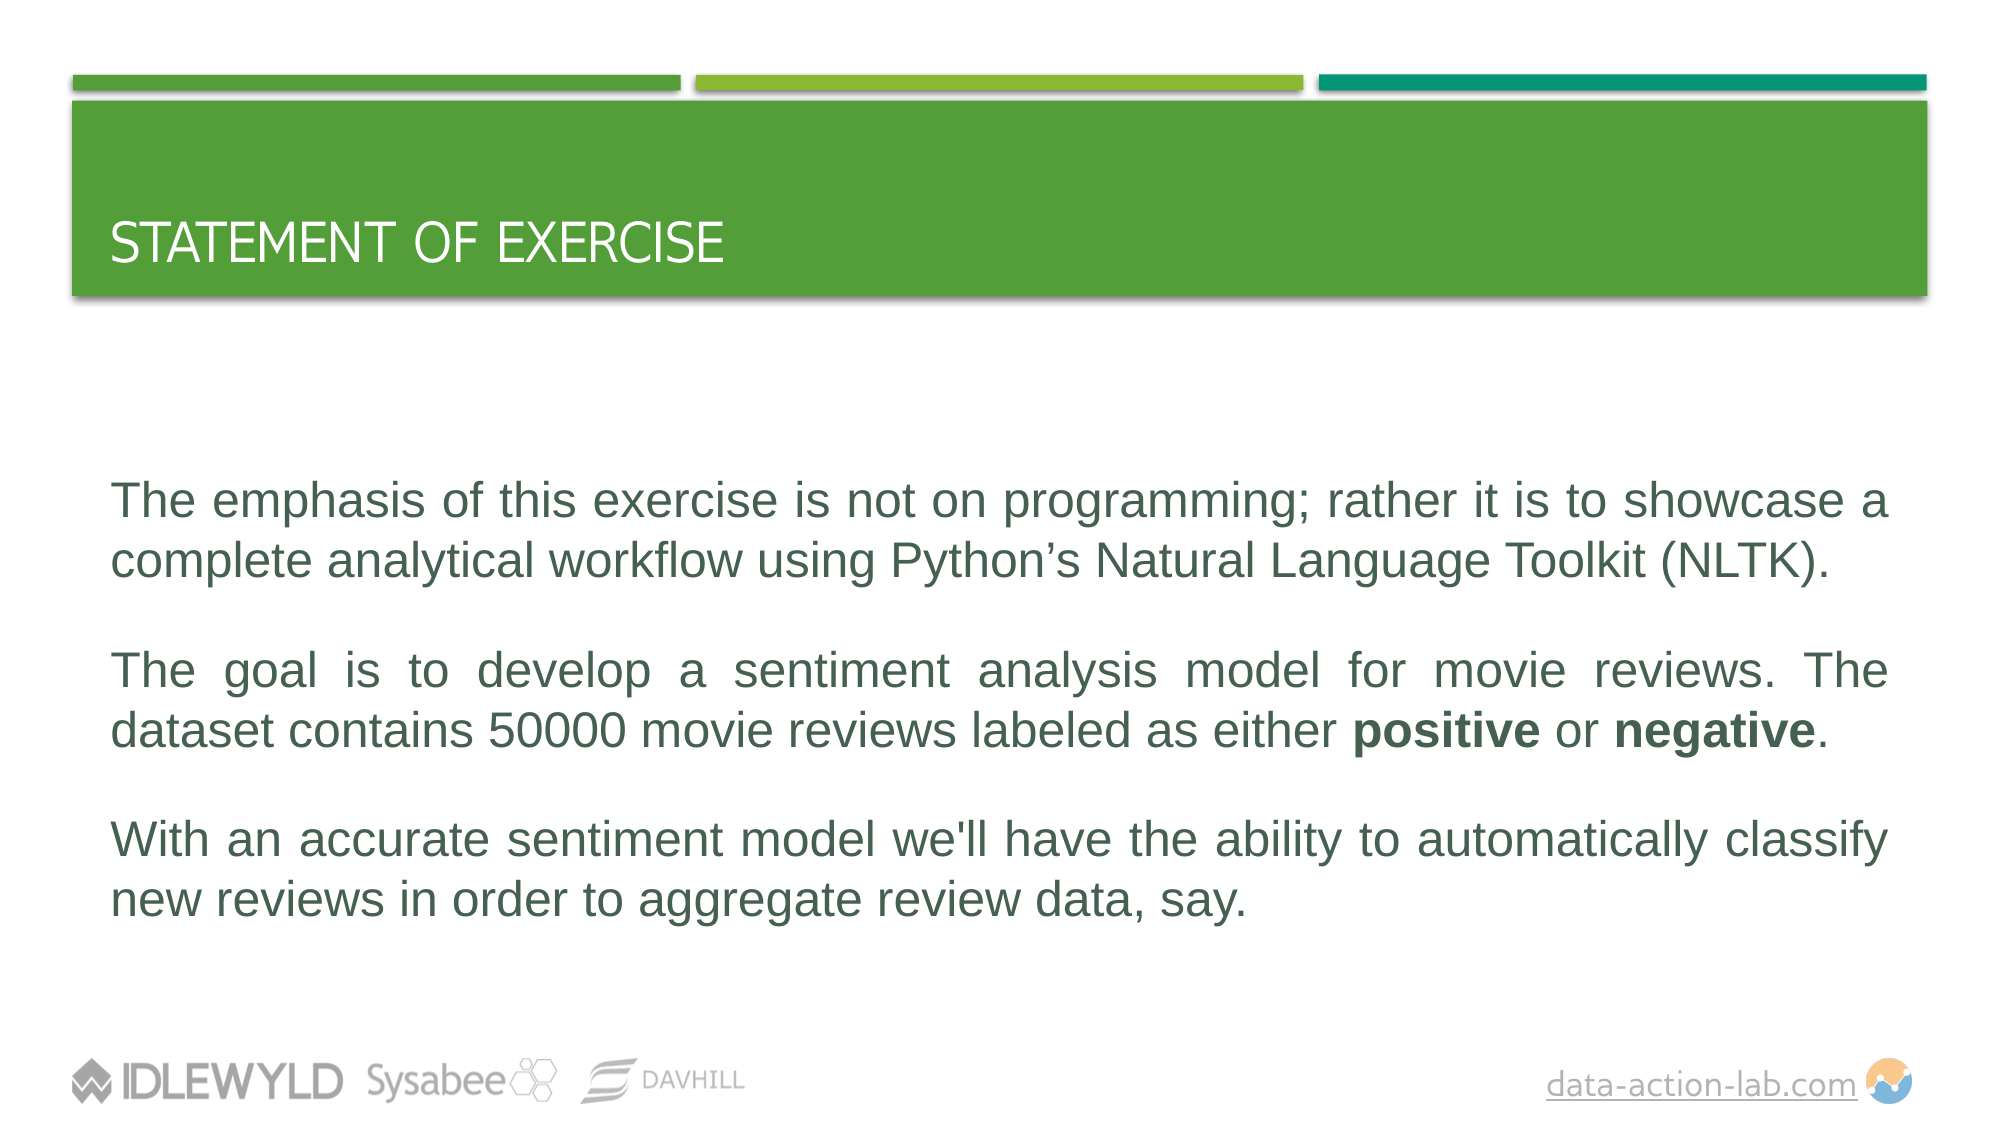

# STATEMENT OF EXERCISE
The emphasis of this exercise is not on programming; rather it is to showcase a complete analytical workflow using Python’s Natural Language Toolkit (NLTK).

The goal is to develop a sentiment analysis model for movie reviews. The dataset contains 50000 movie reviews labeled as either positive or negative.

With an accurate sentiment model we'll have the ability to automatically classify new reviews in order to aggregate review data, say.